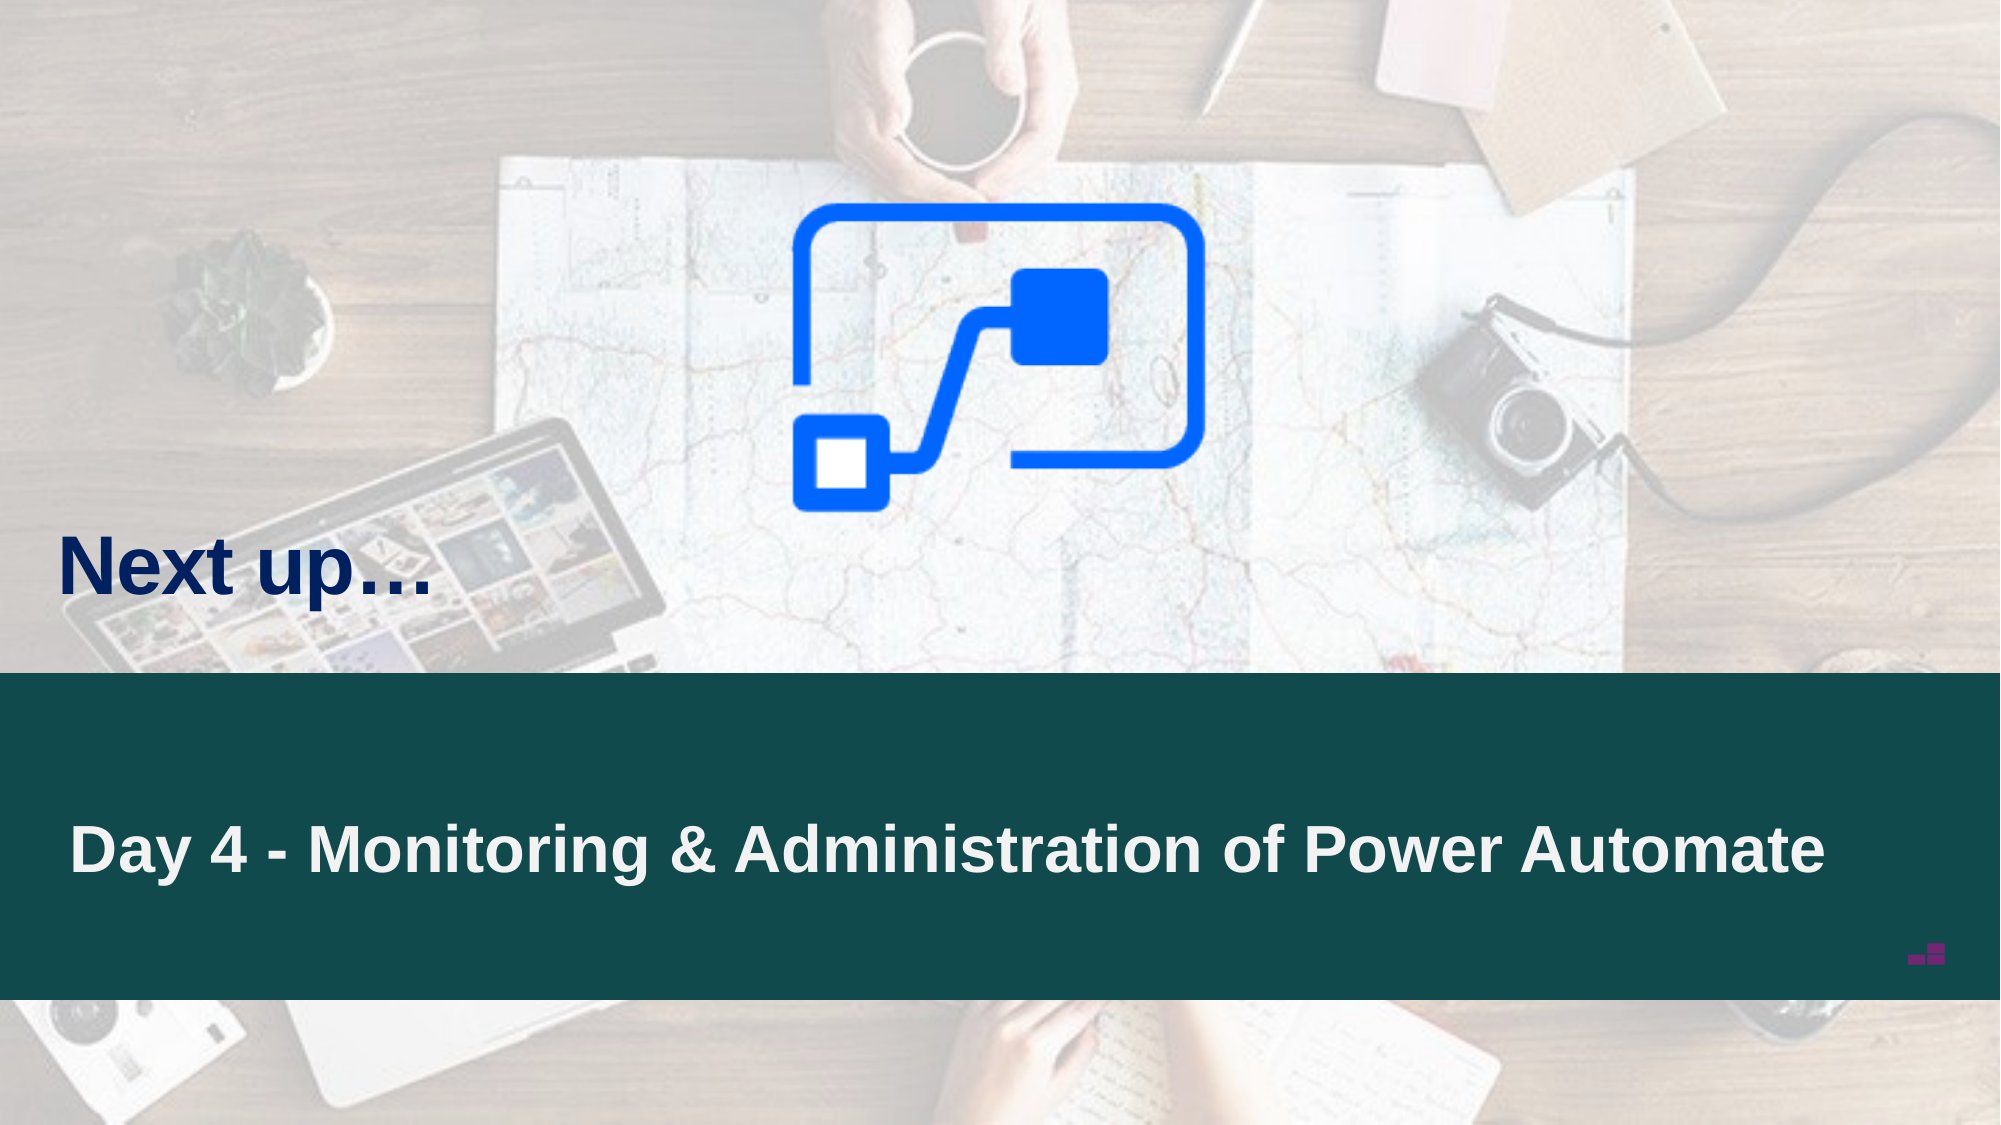

# Day 4 - Monitoring & Administration of Power Automate